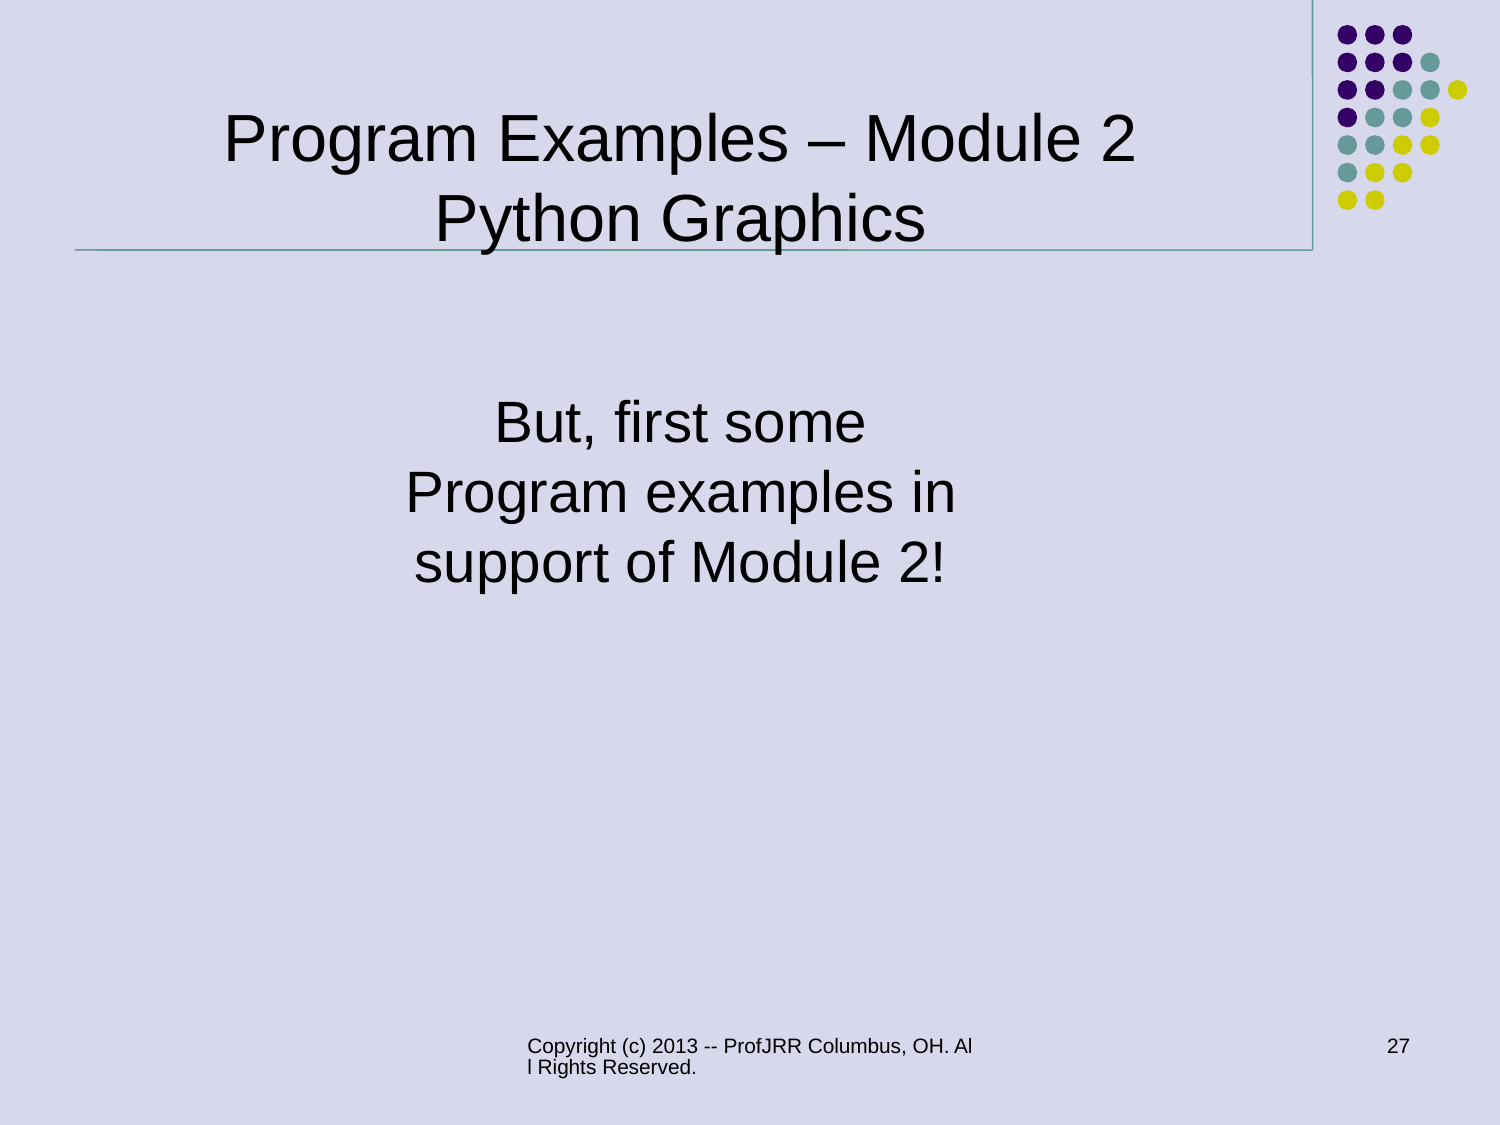

Program Examples – Module 2
Python Graphics
But, first some
Program examples in support of Module 2!
Copyright (c) 2013 -- ProfJRR Columbus, OH. All Rights Reserved.
27